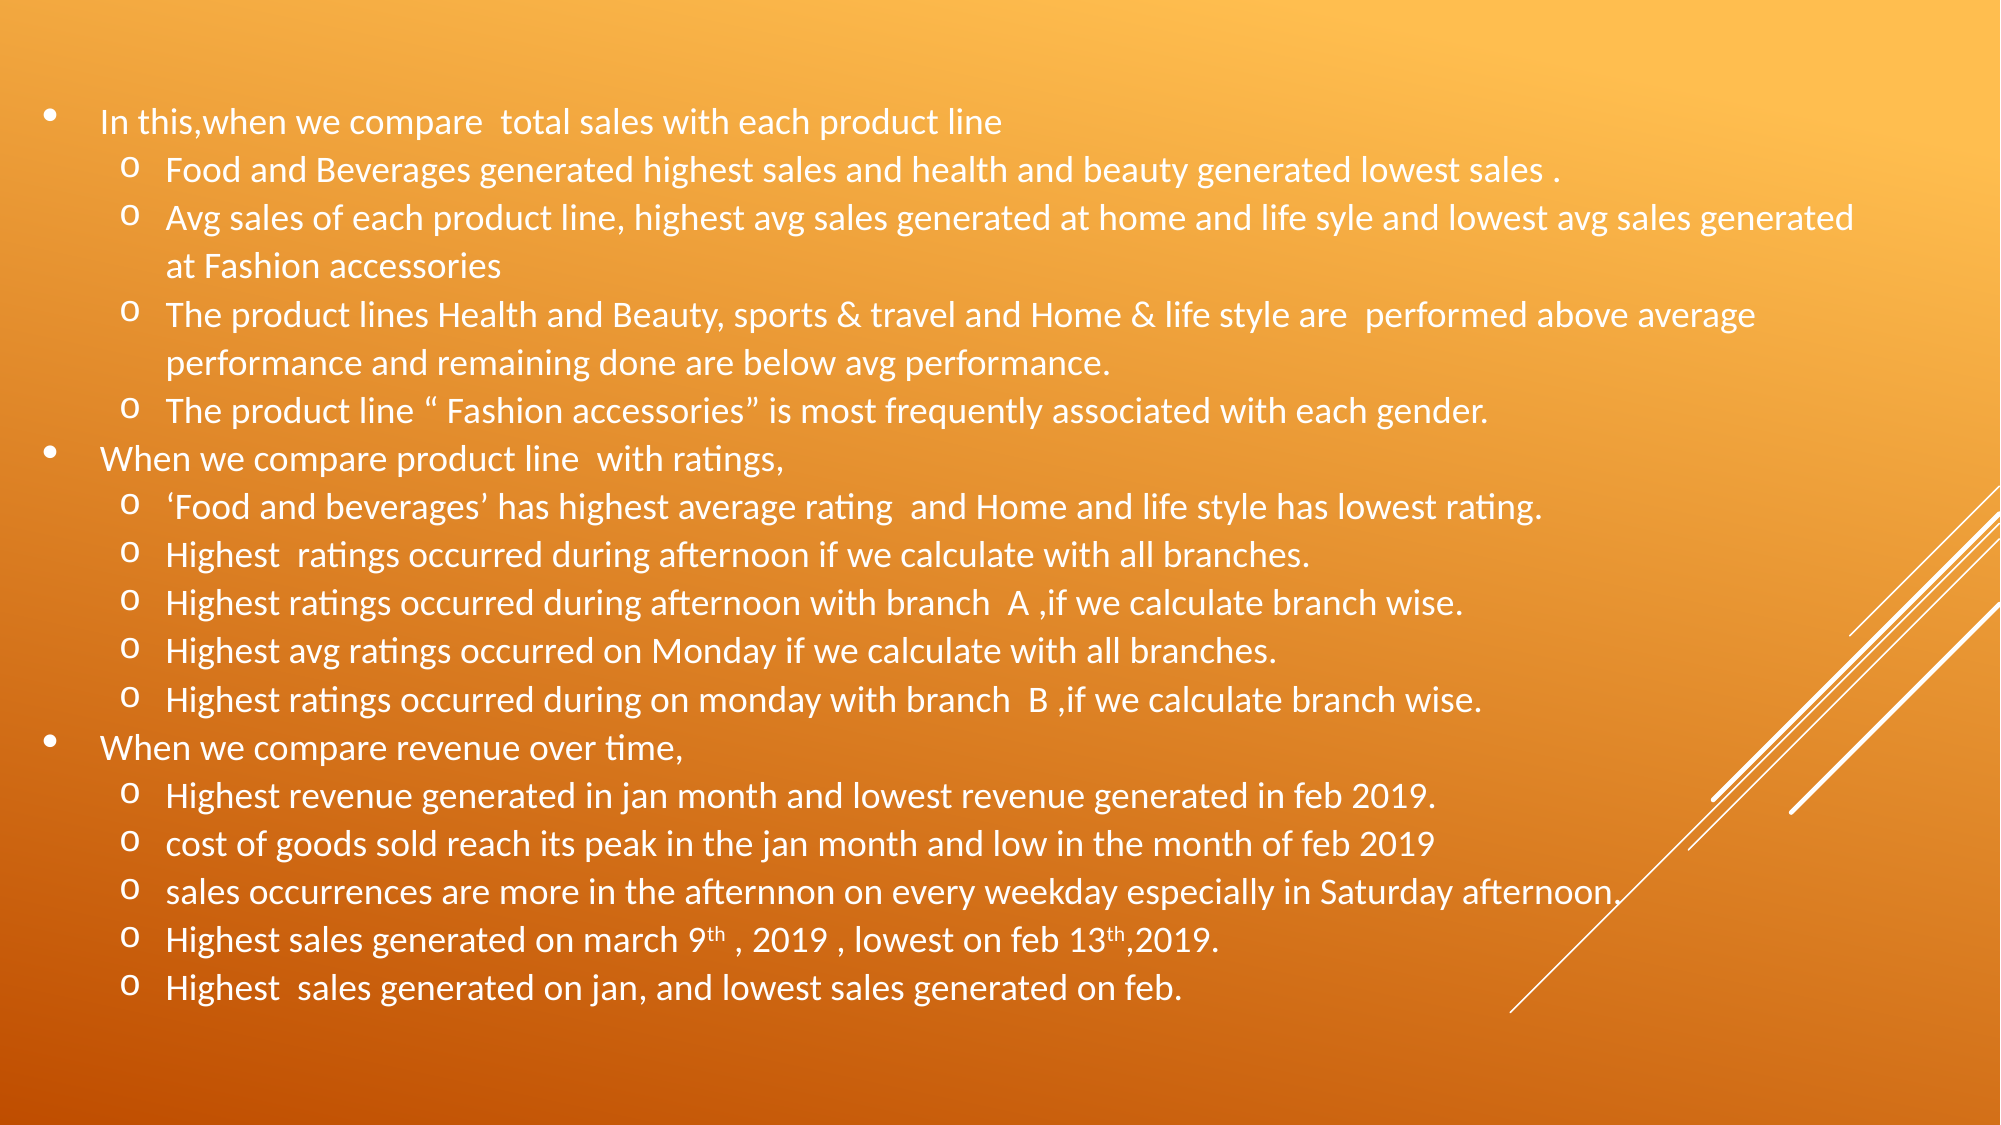

In this,when we compare  total sales with each product line
Food and Beverages generated highest sales and health and beauty generated lowest sales .
Avg sales of each product line, highest avg sales generated at home and life syle and lowest avg sales generated at Fashion accessories
The product lines Health and Beauty, sports & travel and Home & life style are  performed above average performance and remaining done are below avg performance.
The product line “ Fashion accessories” is most frequently associated with each gender.
When we compare product line  with ratings,
‘Food and beverages’ has highest average rating  and Home and life style has lowest rating.
Highest  ratings occurred during afternoon if we calculate with all branches.
Highest ratings occurred during afternoon with branch  A ,if we calculate branch wise.
Highest avg ratings occurred on Monday if we calculate with all branches.
Highest ratings occurred during on monday with branch  B ,if we calculate branch wise.
When we compare revenue over time,
Highest revenue generated in jan month and lowest revenue generated in feb 2019.
cost of goods sold reach its peak in the jan month and low in the month of feb 2019
sales occurrences are more in the afternnon on every weekday especially in Saturday afternoon.
Highest sales generated on march 9th , 2019 , lowest on feb 13th,2019.
Highest  sales generated on jan, and lowest sales generated on feb.